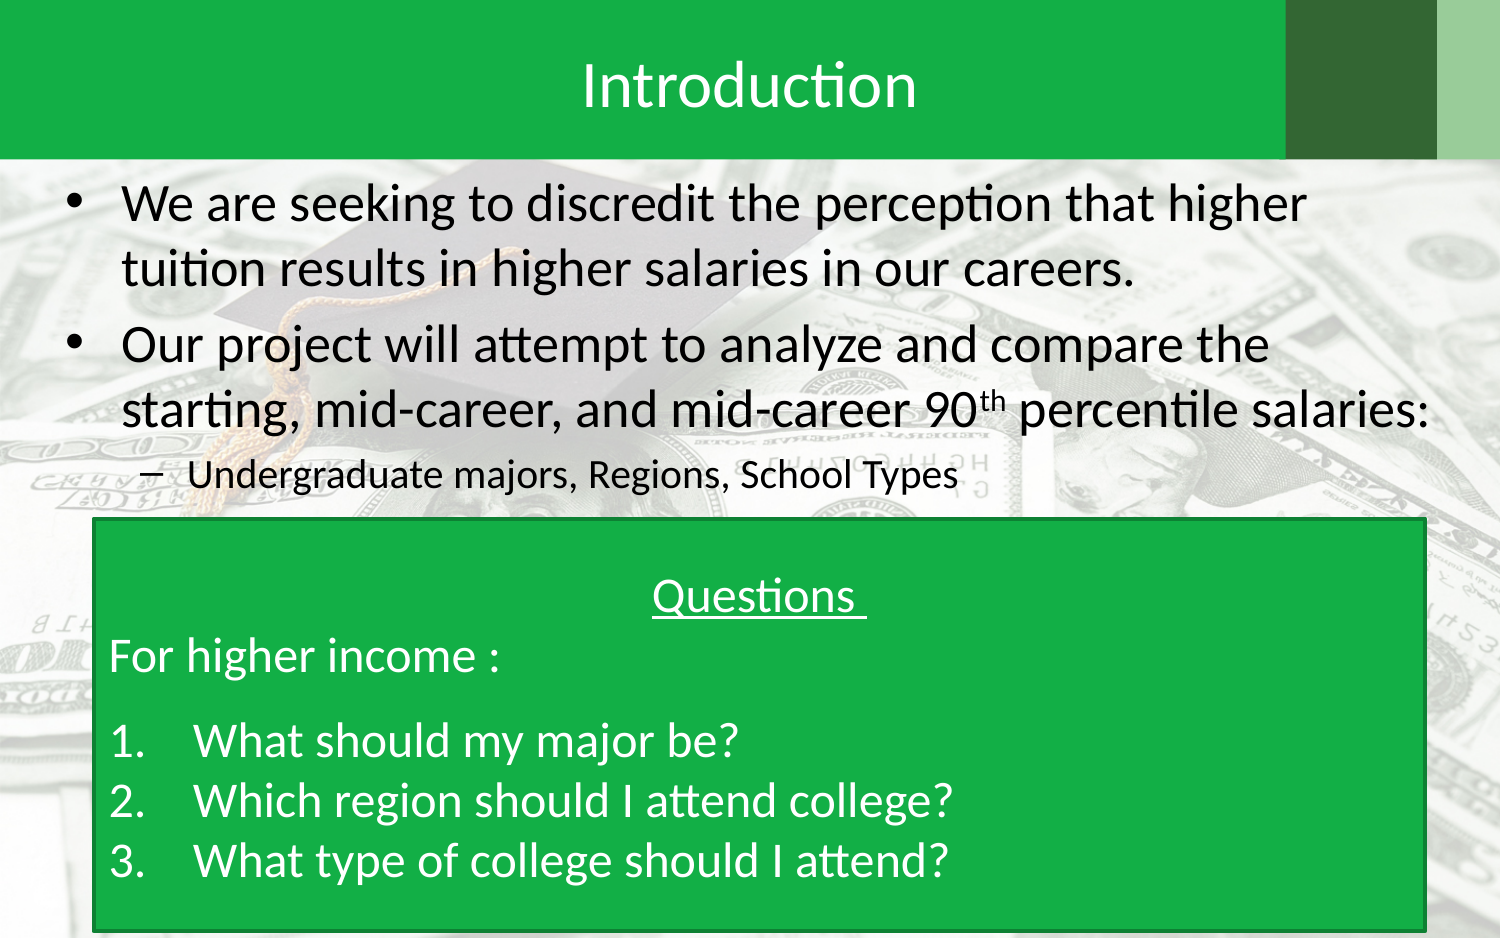

# Introduction
We are seeking to discredit the perception that higher tuition results in higher salaries in our careers.
Our project will attempt to analyze and compare the starting, mid-career, and mid-career 90th percentile salaries:
Undergraduate majors, Regions, School Types

Questions
For higher income :

What should my major be?
Which region should I attend college?
What type of college should I attend?